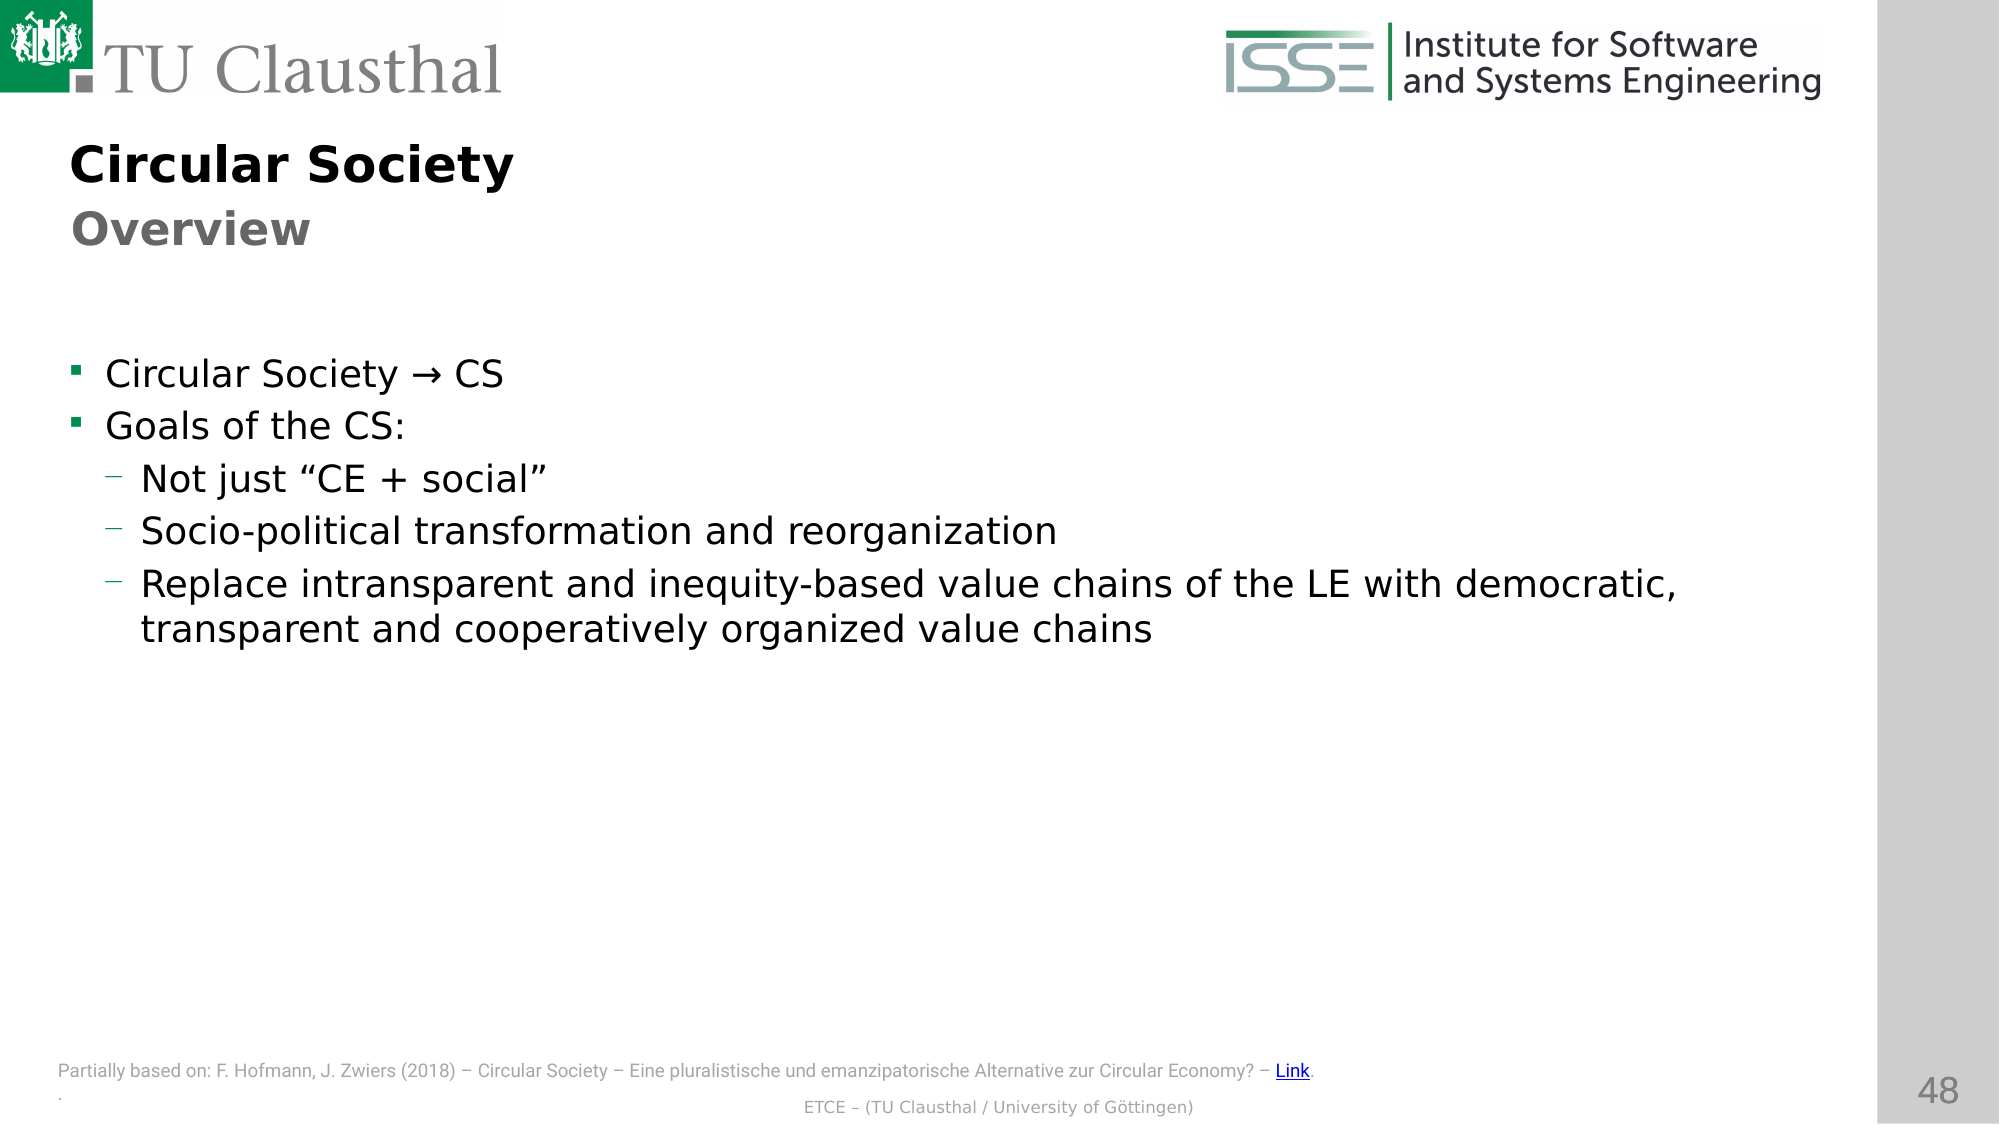

Circular Society
Overview

Circular Society → CS
Goals of the CS:
Not just “CE + social”
Socio-political transformation and reorganization
Replace intransparent and inequity-based value chains of the LE with democratic, transparent and cooperatively organized value chains
Also → preserve the environment/ressources for present and future generations and enable social participation and quality of life
All-encompassing  change necessary if the CE is to be the subject of a socio-ecological transformation
Democratisation of value creation processes and strategies for the activation and emancipation of different stakeholder groups
Partially based on: F. Hofmann, J. Zwiers (2018) – Circular Society – Eine pluralistische und emanzipatorische Alternative zur Circular Economy? – Link.
.